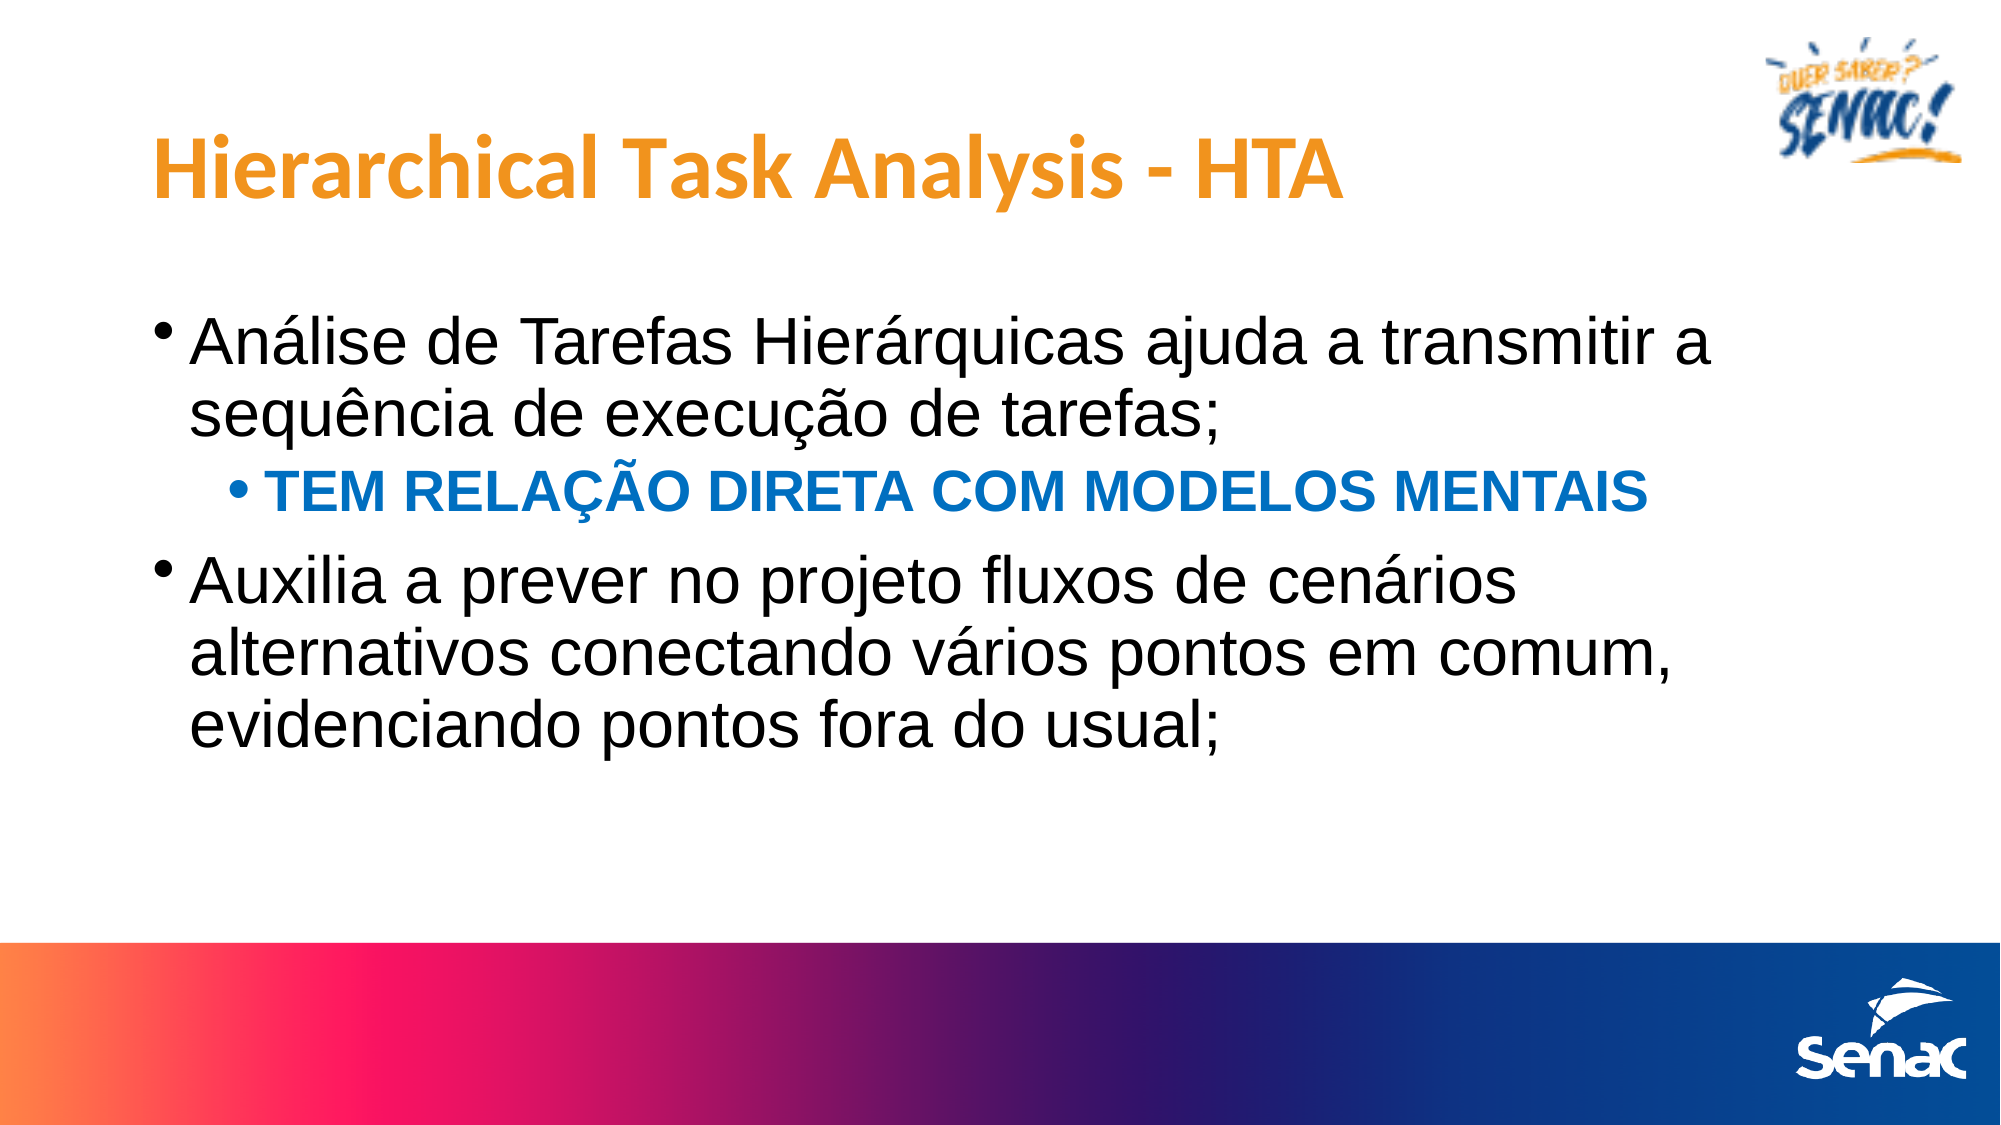

# Hierarchical Task Analysis - HTA
Análise de Tarefas Hierárquicas ajuda a transmitir a sequência de execução de tarefas;
TEM RELAÇÃO DIRETA COM MODELOS MENTAIS
Auxilia a prever no projeto fluxos de cenários alternativos conectando vários pontos em comum, evidenciando pontos fora do usual;